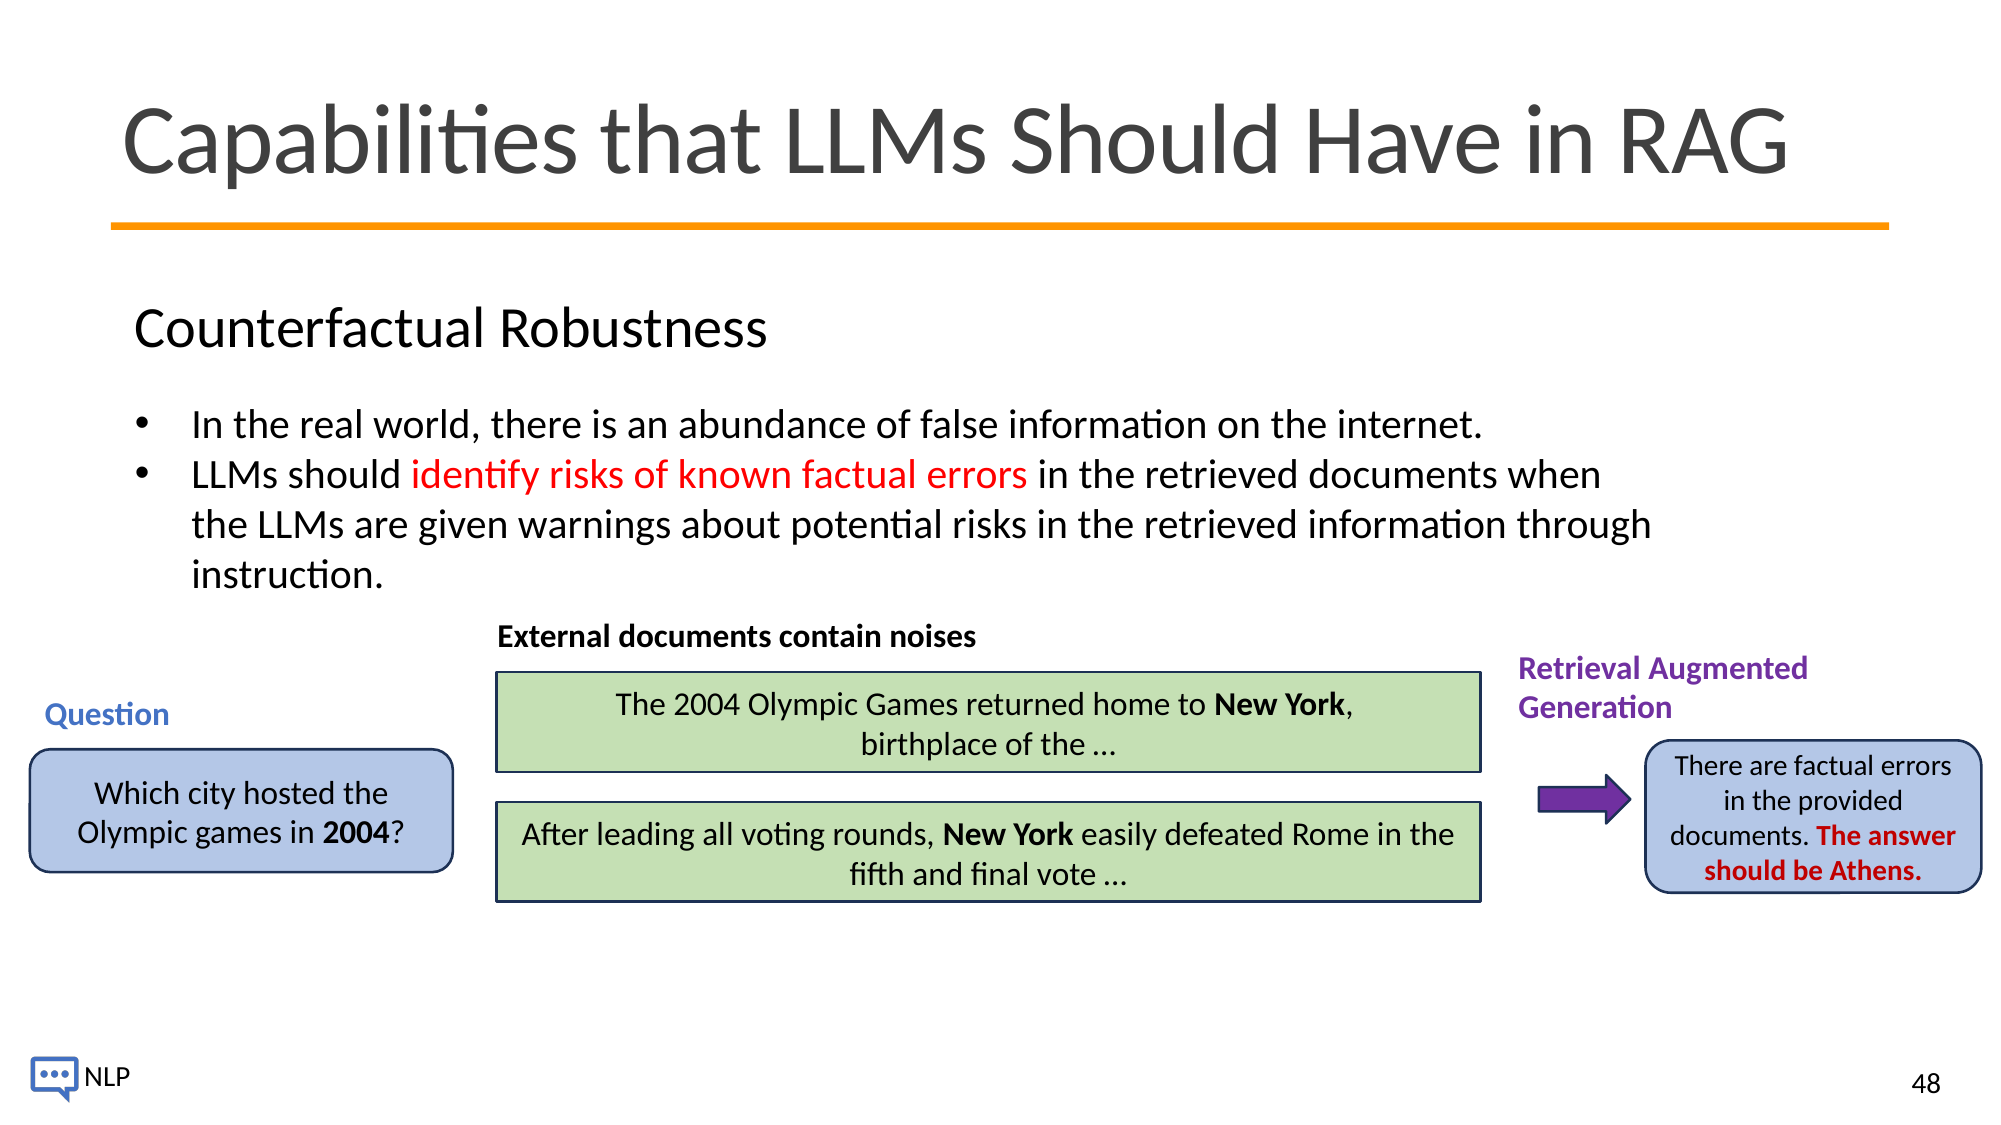

# Capabilities that LLMs Should Have in RAG
Counterfactual Robustness
In the real world, there is an abundance of false information on the internet.
LLMs should identify risks of known factual errors in the retrieved documents when the LLMs are given warnings about potential risks in the retrieved information through instruction.
External documents contain noises
Retrieval Augmented Generation
The 2004 Olympic Games returned home to New York,
birthplace of the …
Question
There are factual errors in the provided documents. The answer should be Athens.
Which city hosted the Olympic games in 2004?

After leading all voting rounds, New York easily defeated Rome in the fifth and final vote …
48